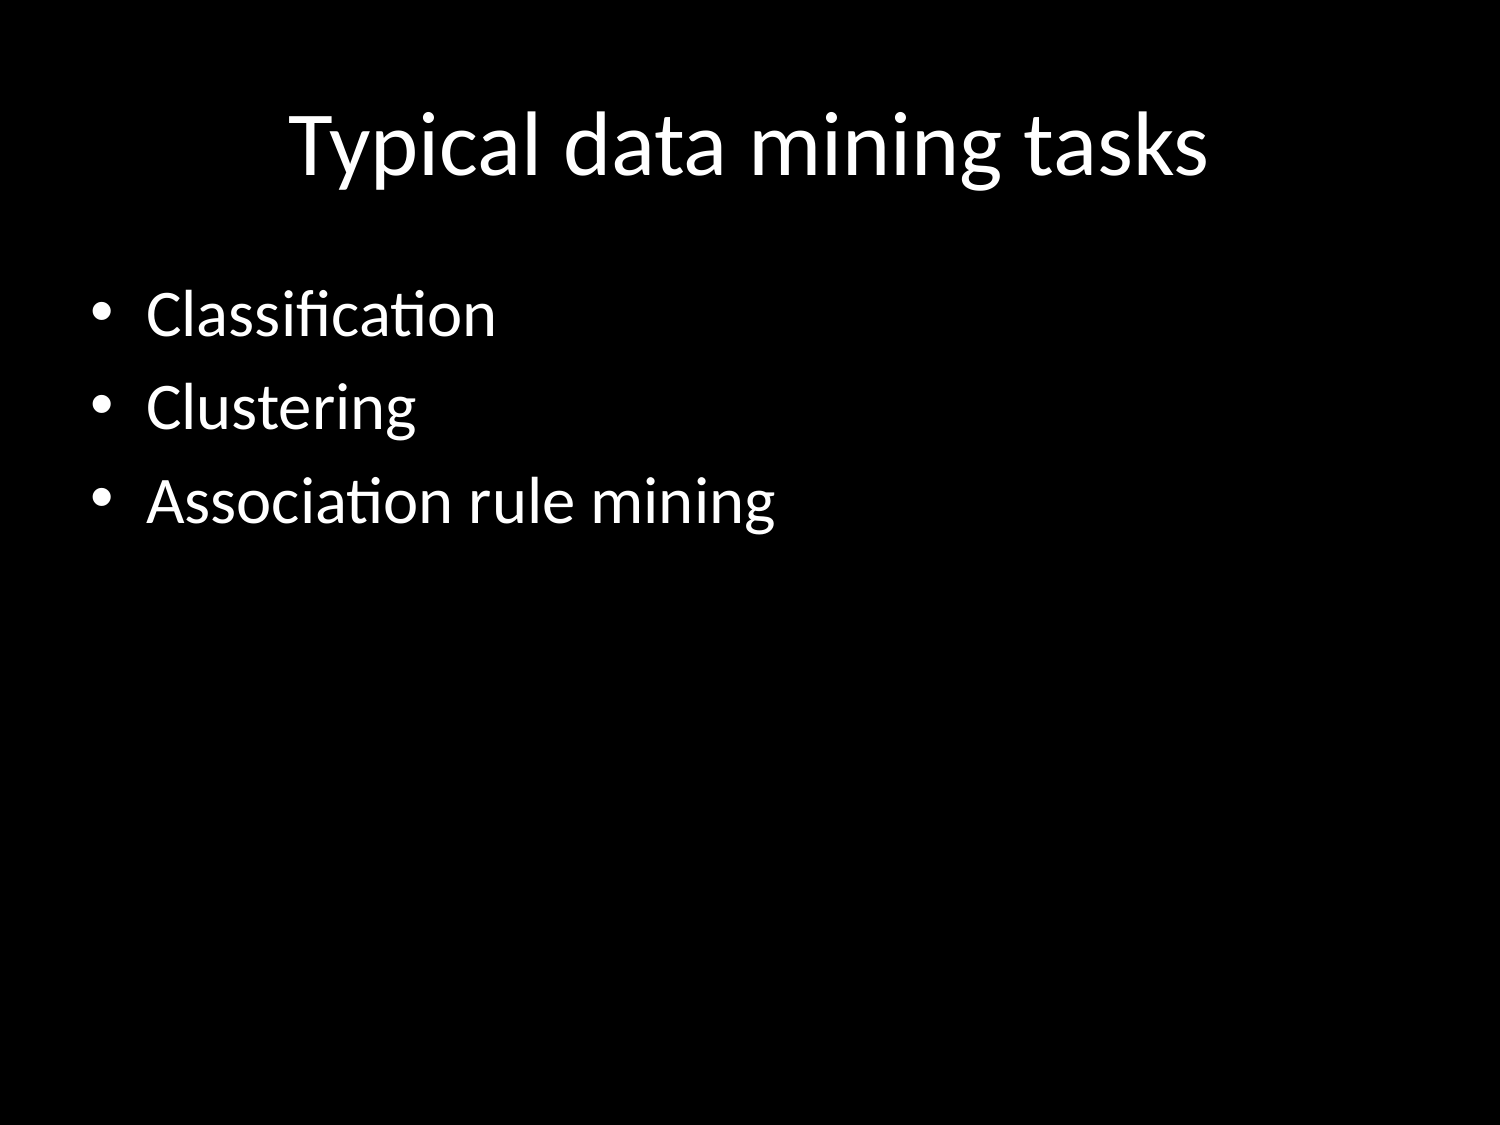

# Typical data mining tasks
Classification
Clustering
Association rule mining